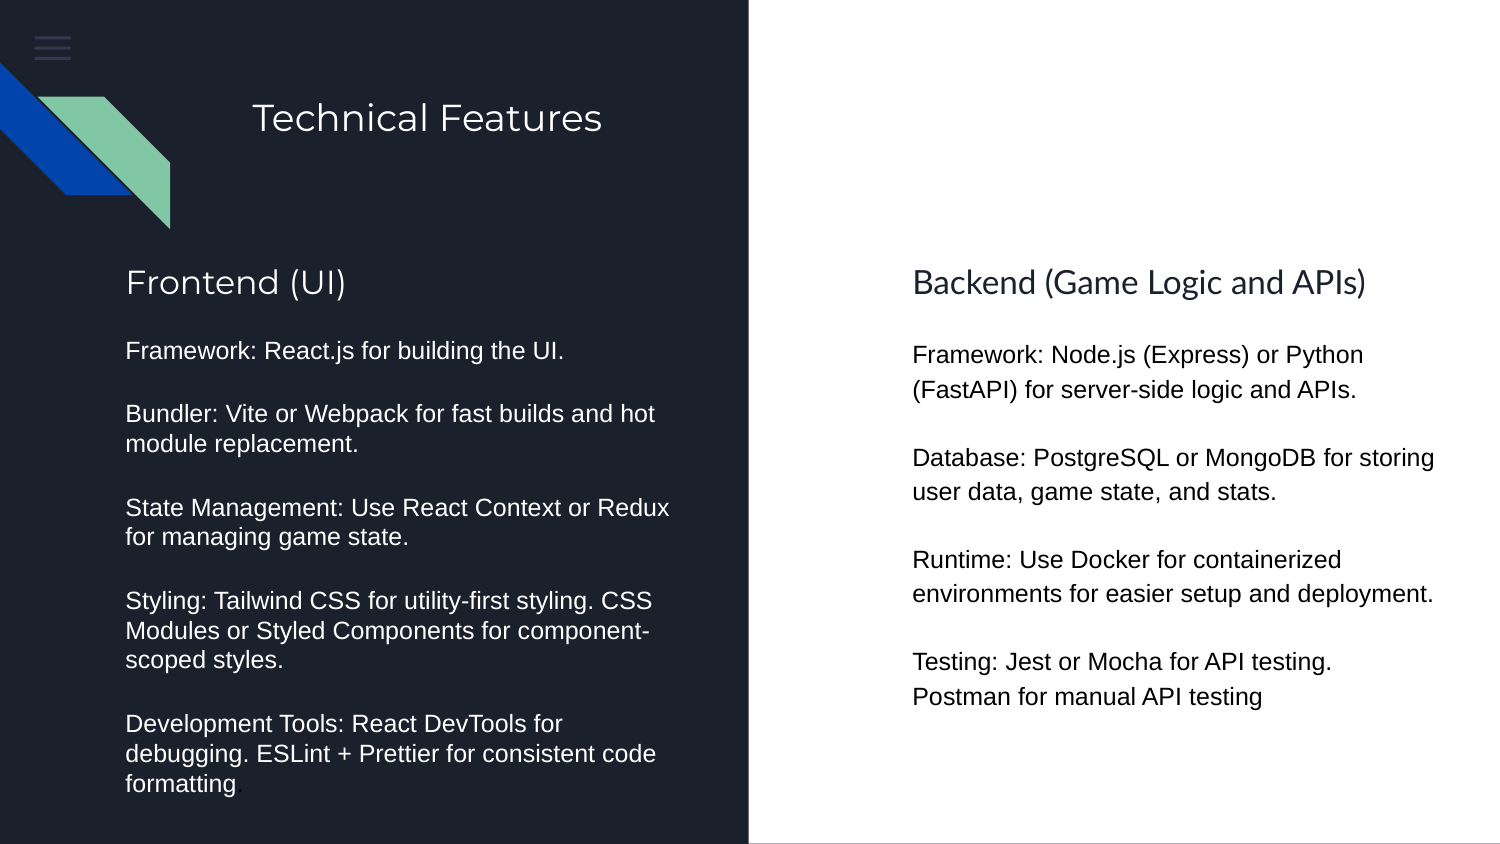

Technical Features
# Frontend (UI)
Framework: React.js for building the UI.
Bundler: Vite or Webpack for fast builds and hot module replacement.
State Management: Use React Context or Redux for managing game state.
Styling: Tailwind CSS for utility-first styling. CSS Modules or Styled Components for component-scoped styles.
Development Tools: React DevTools for debugging. ESLint + Prettier for consistent code formatting.
Backend (Game Logic and APIs)
Framework: Node.js (Express) or Python (FastAPI) for server-side logic and APIs.
Database: PostgreSQL or MongoDB for storing user data, game state, and stats.
Runtime: Use Docker for containerized environments for easier setup and deployment.
Testing: Jest or Mocha for API testing. Postman for manual API testing